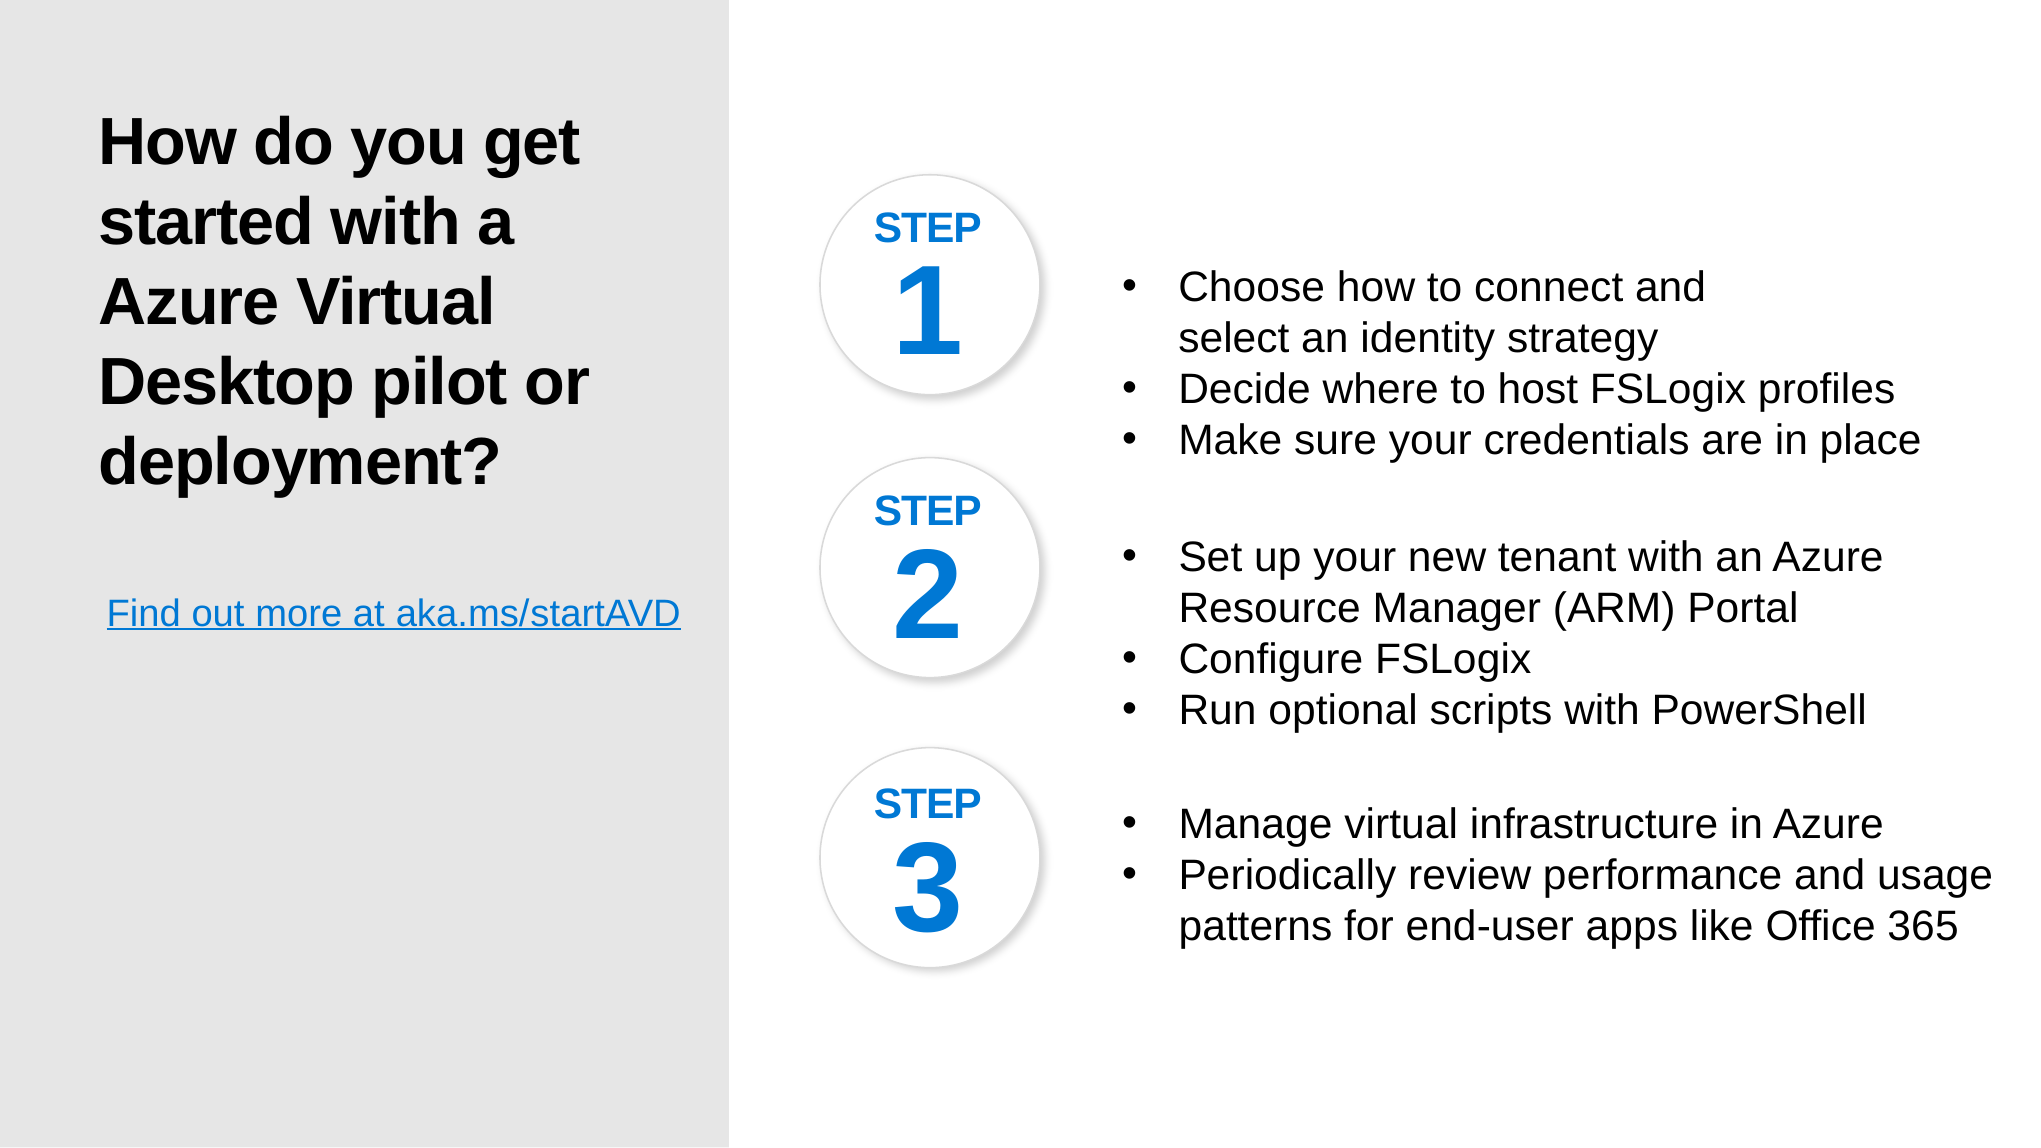

# How do you get started with a Azure Virtual Desktop pilot or deployment?

STEP
1
Choose how to connect and
select an identity strategy
Decide where to host FSLogix profiles
Make sure your credentials are in place

STEP
2
Set up your new tenant with an Azure Resource Manager (ARM) Portal
Configure FSLogix
Run optional scripts with PowerShell
Find out more at aka.ms/startAVD

STEP
3
Manage virtual infrastructure in Azure
Periodically review performance and usage patterns for end-user apps like Office 365